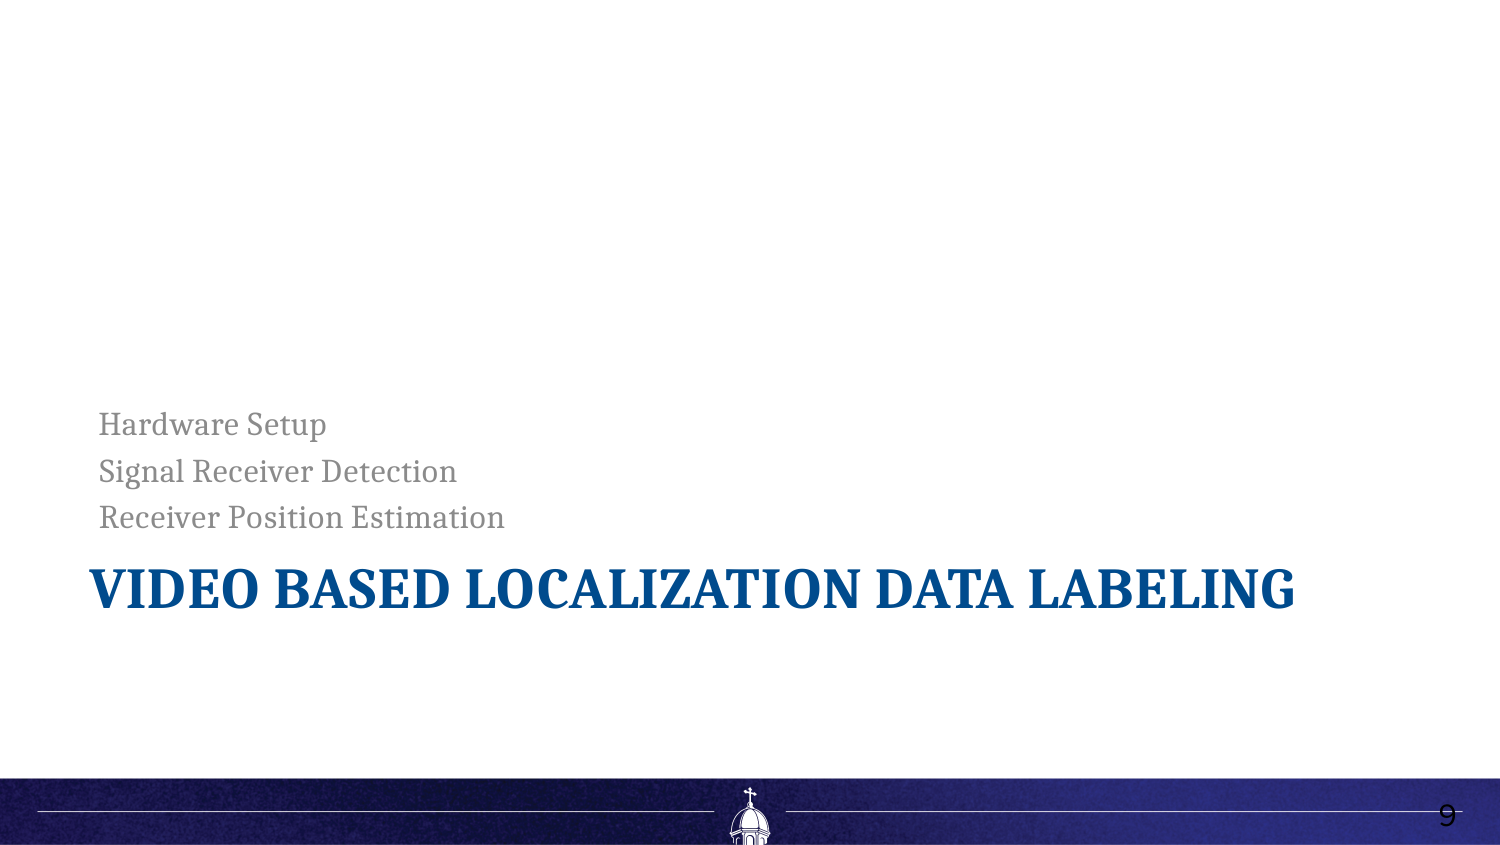

Hardware Setup
Signal Receiver Detection
Receiver Position Estimation
Video based Localization Data Labeling

９